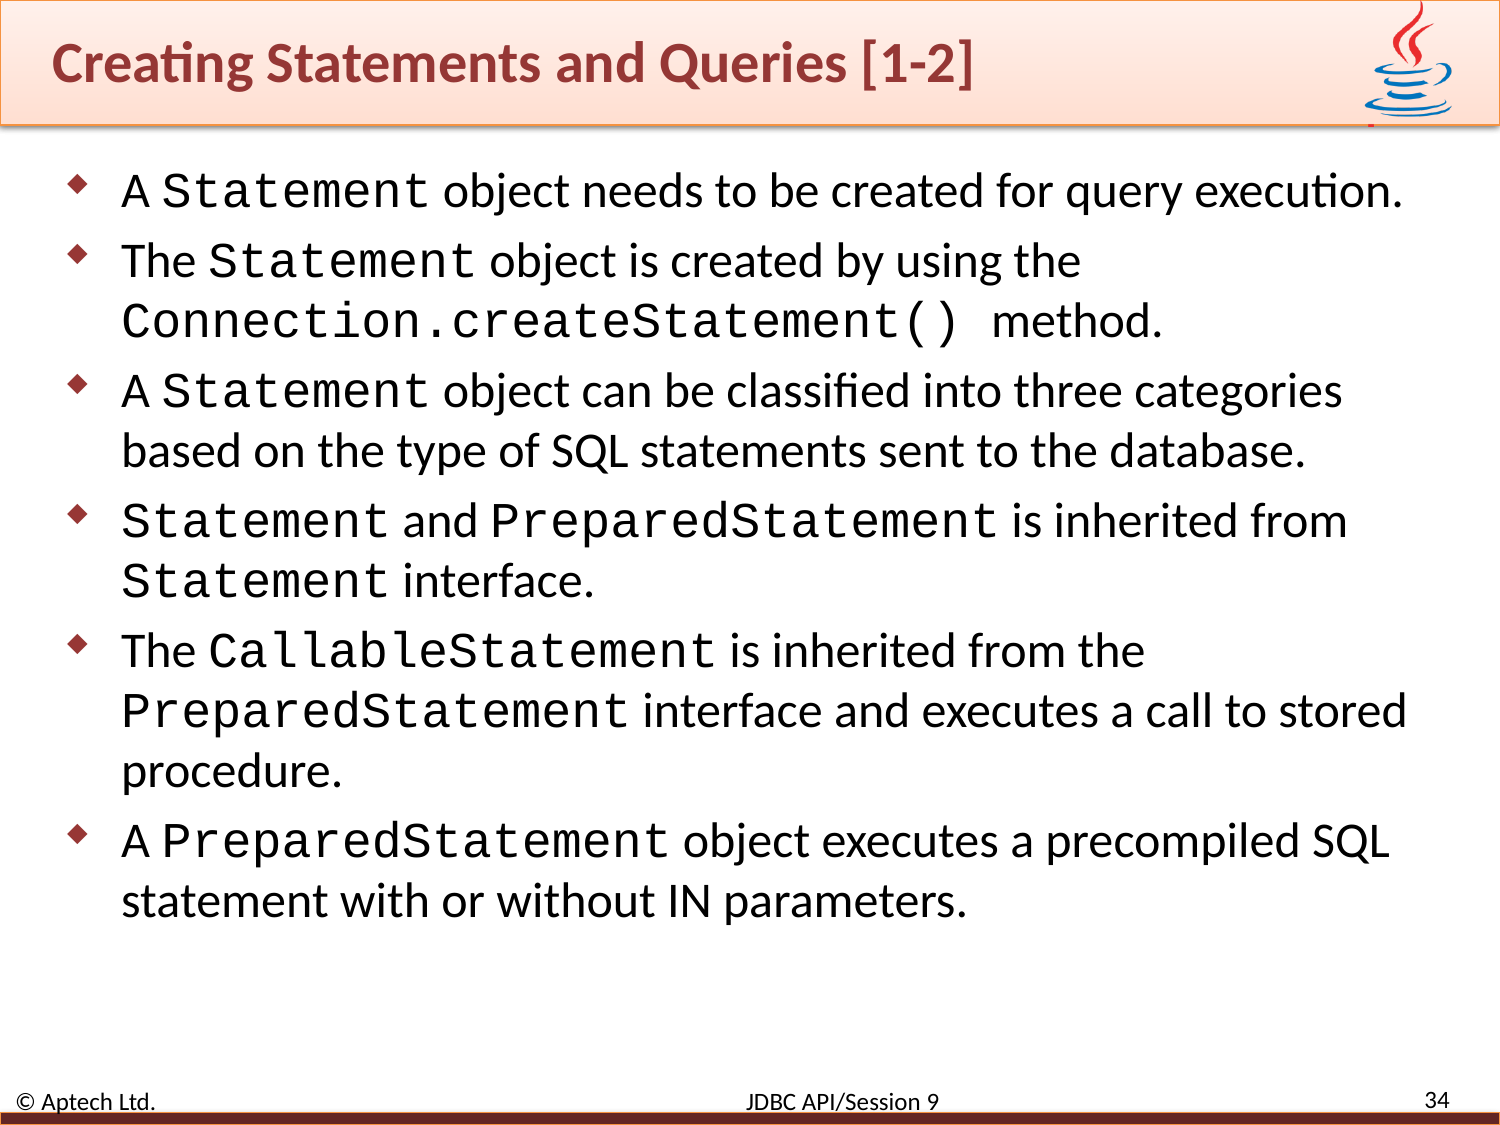

# Creating Statements and Queries [1-2]
A Statement object needs to be created for query execution.
The Statement object is created by using the Connection.createStatement() method.
A Statement object can be classified into three categories based on the type of SQL statements sent to the database.
Statement and PreparedStatement is inherited from Statement interface.
The CallableStatement is inherited from the PreparedStatement interface and executes a call to stored procedure.
A PreparedStatement object executes a precompiled SQL statement with or without IN parameters.

34
© Aptech Ltd.                                                                                                       JDBC API/Session 9